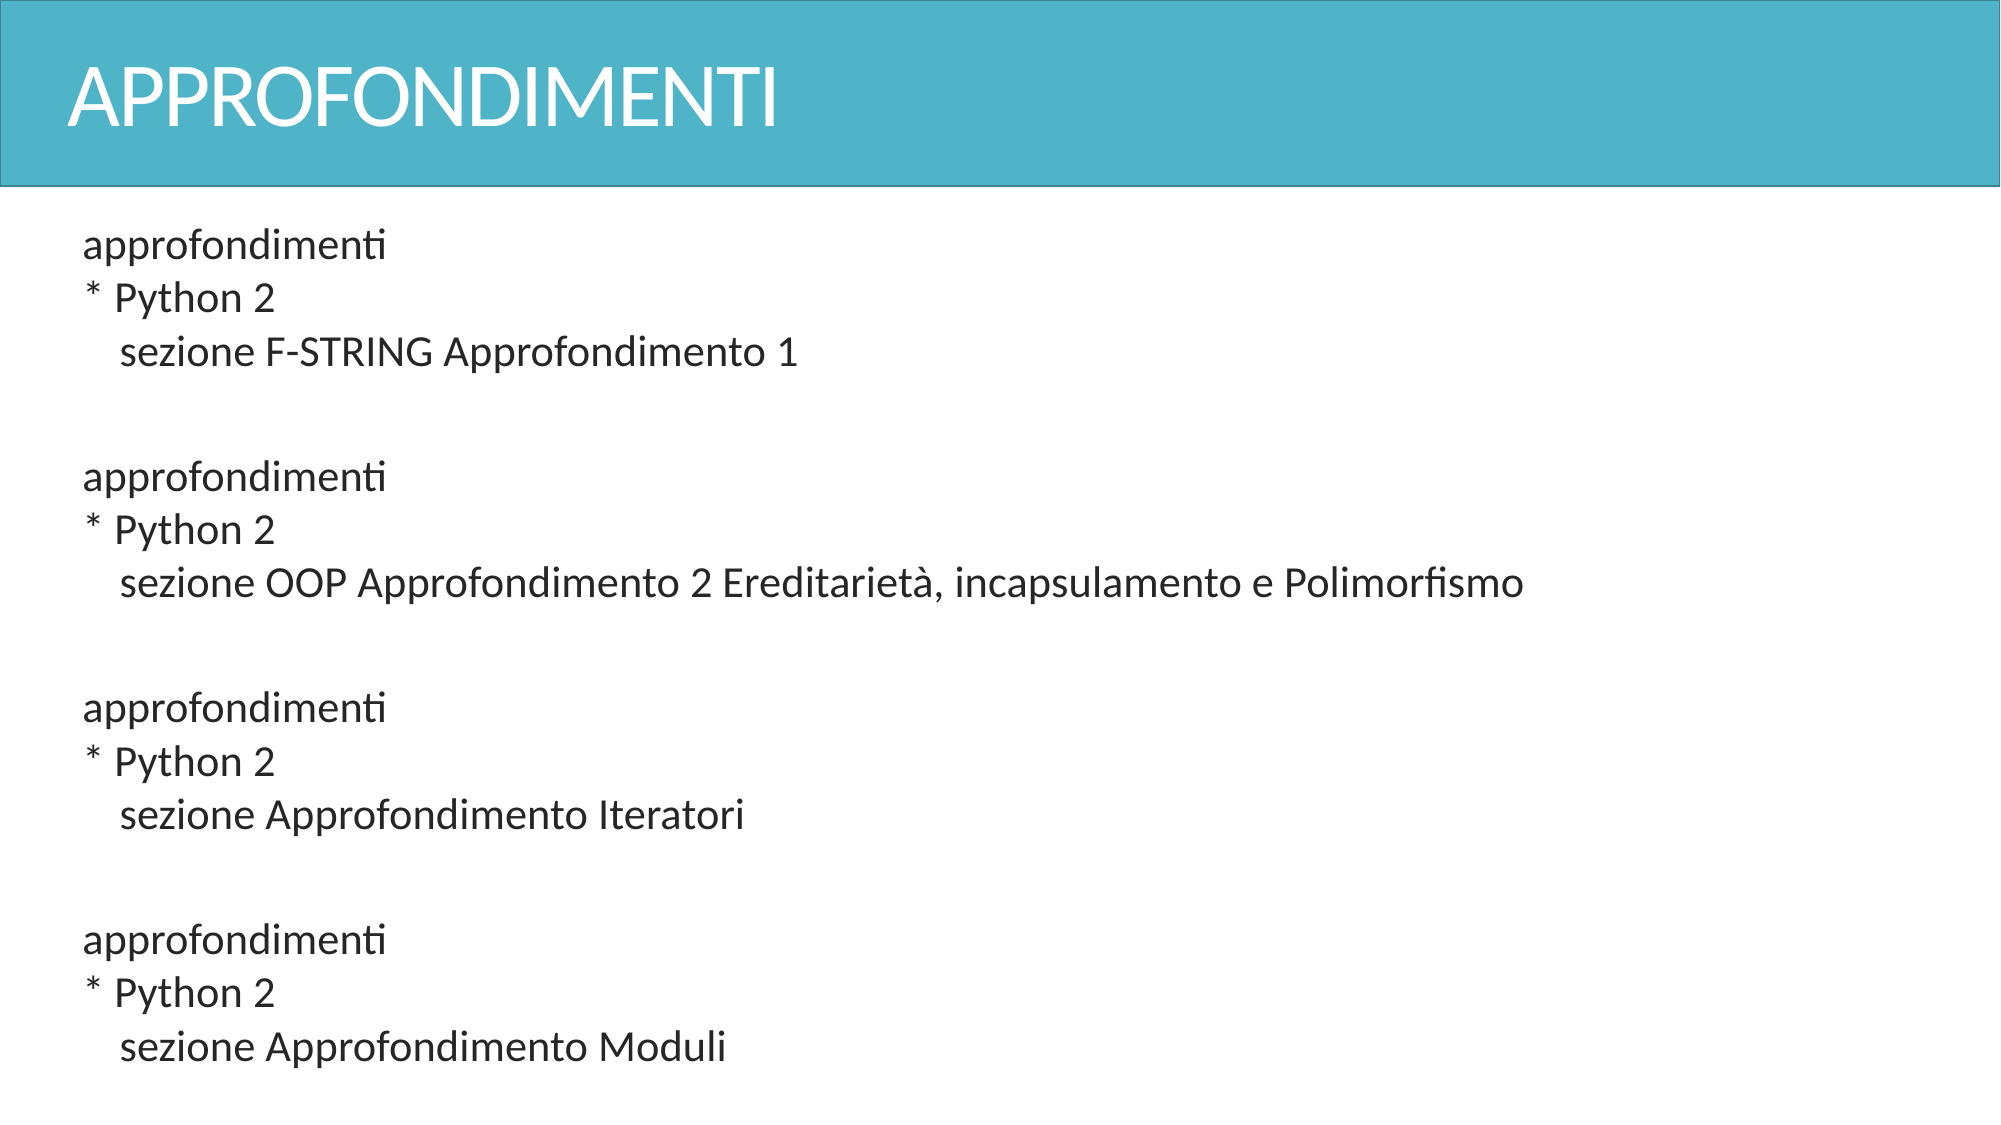

# APPROFONDIMENTI
approfondimenti
* Python 2
sezione F-STRING Approfondimento 1

approfondimenti
* Python 2
sezione OOP Approfondimento 2 Ereditarietà, incapsulamento e Polimorfismo

approfondimenti
* Python 2
sezione Approfondimento Iteratori

approfondimenti
* Python 2
sezione Approfondimento Moduli